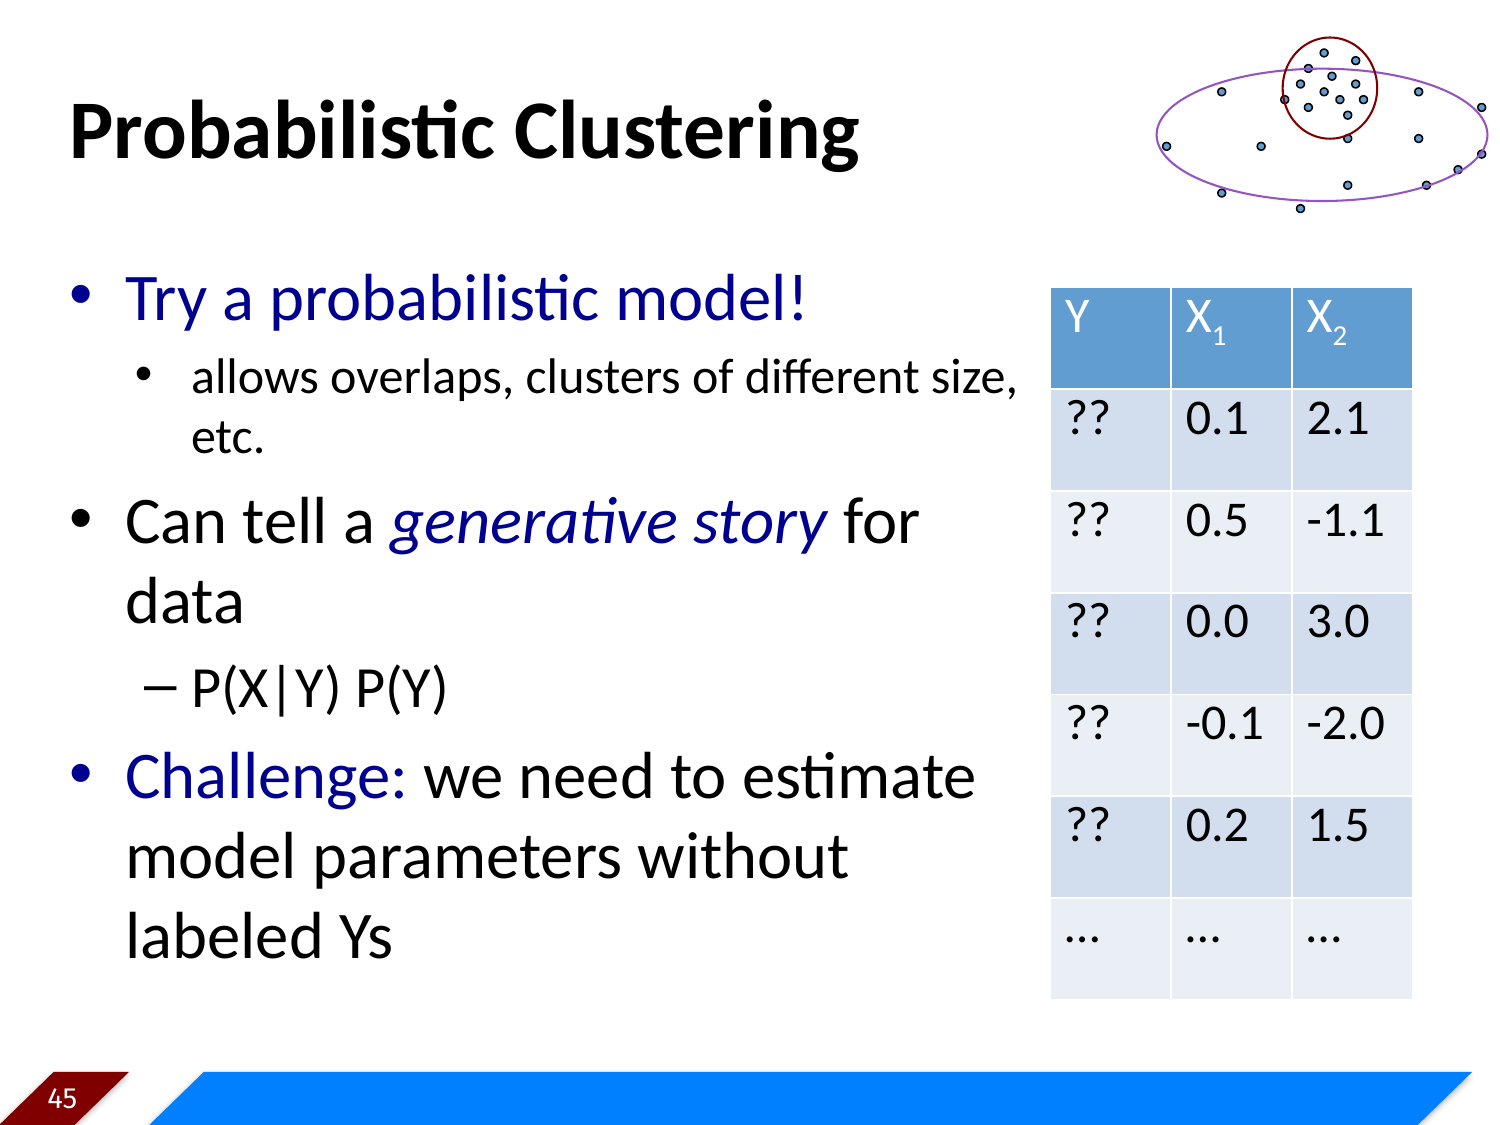

# Probabilistic Clustering
Try a probabilistic model!
allows overlaps, clusters of different size, etc.
Can tell a generative story for data
P(X|Y) P(Y)
Challenge: we need to estimate model parameters without labeled Ys
| Y | X1 | X2 |
| --- | --- | --- |
| ?? | 0.1 | 2.1 |
| ?? | 0.5 | -1.1 |
| ?? | 0.0 | 3.0 |
| ?? | -0.1 | -2.0 |
| ?? | 0.2 | 1.5 |
| … | … | … |